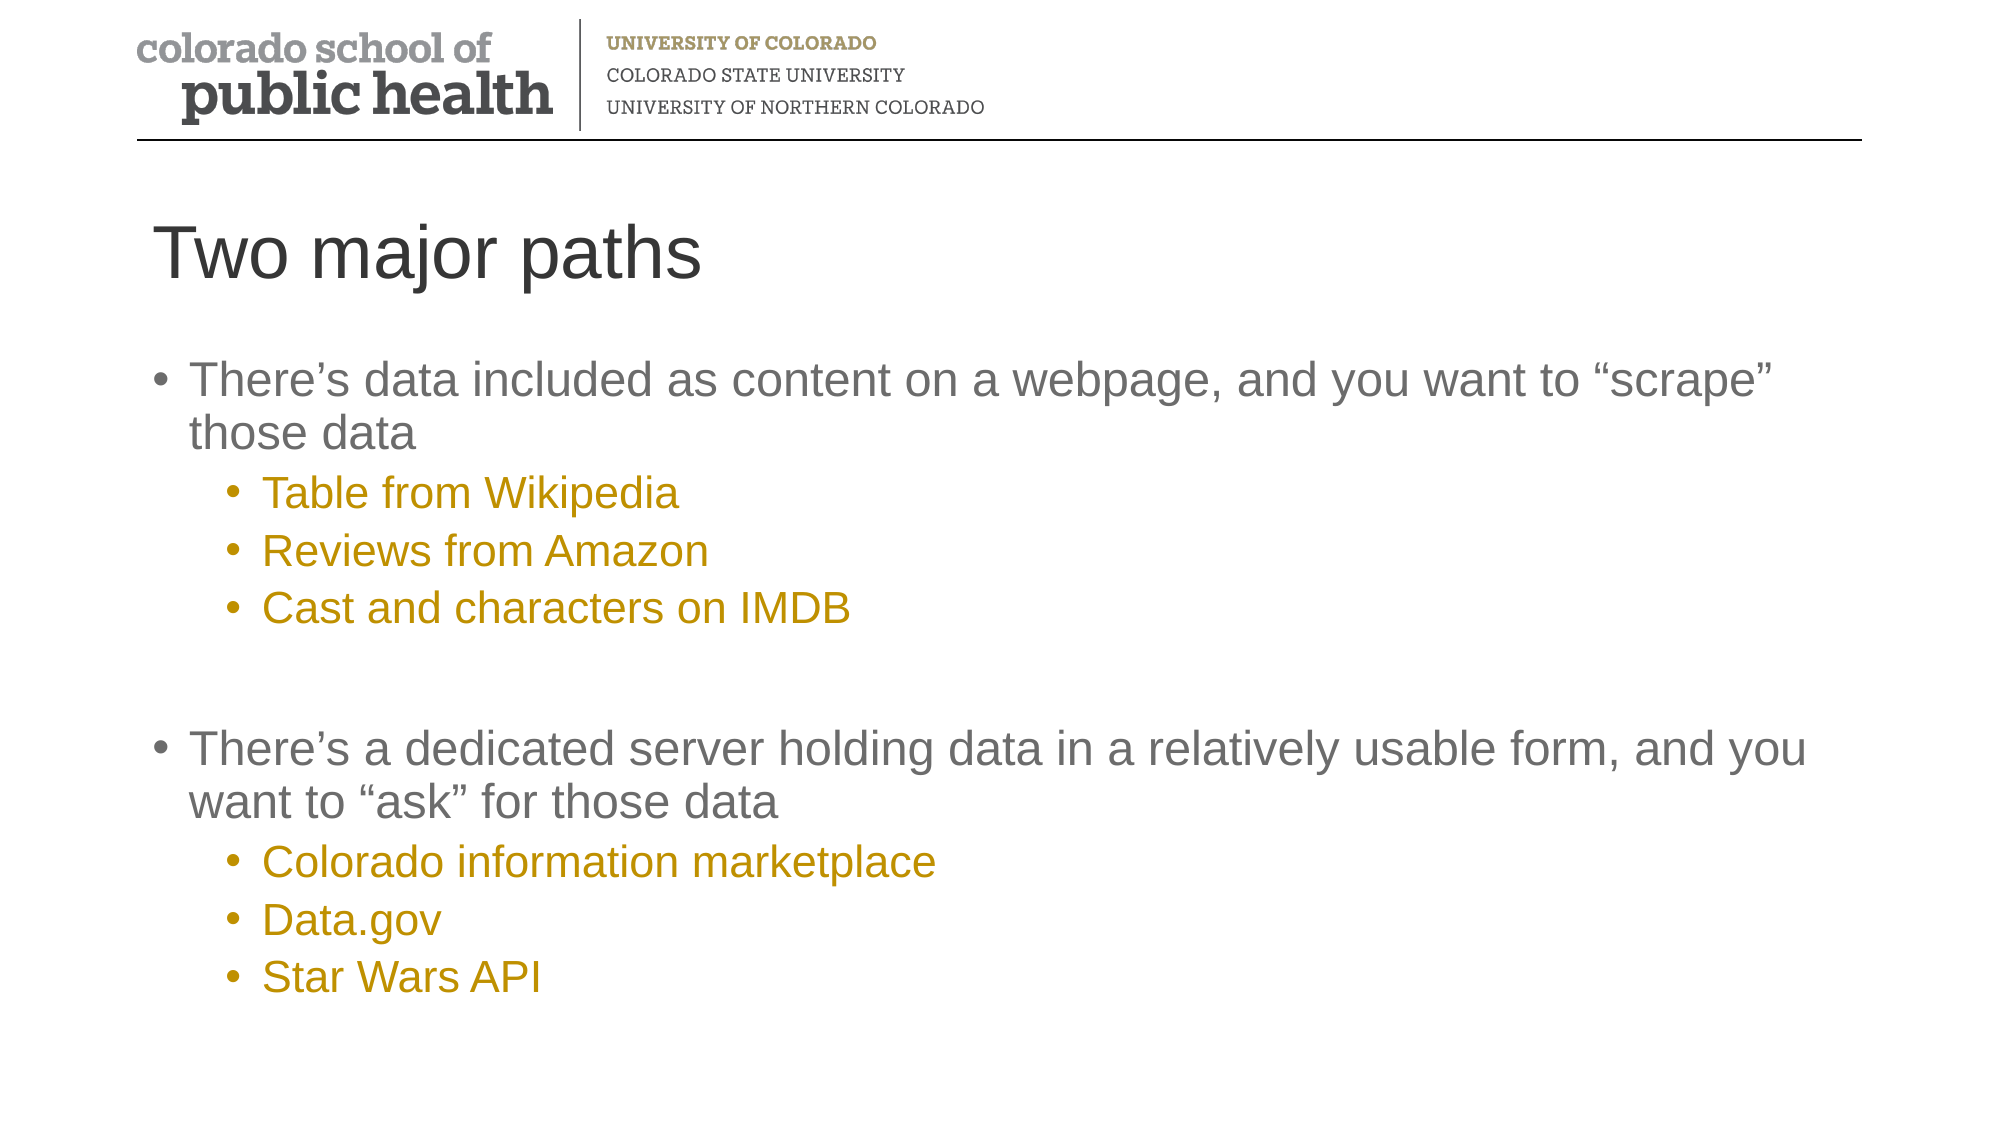

# Two major paths
There’s data included as content on a webpage, and you want to “scrape” those data
Table from Wikipedia
Reviews from Amazon
Cast and characters on IMDB

There’s a dedicated server holding data in a relatively usable form, and you want to “ask” for those data
Colorado information marketplace
Data.gov
Star Wars API